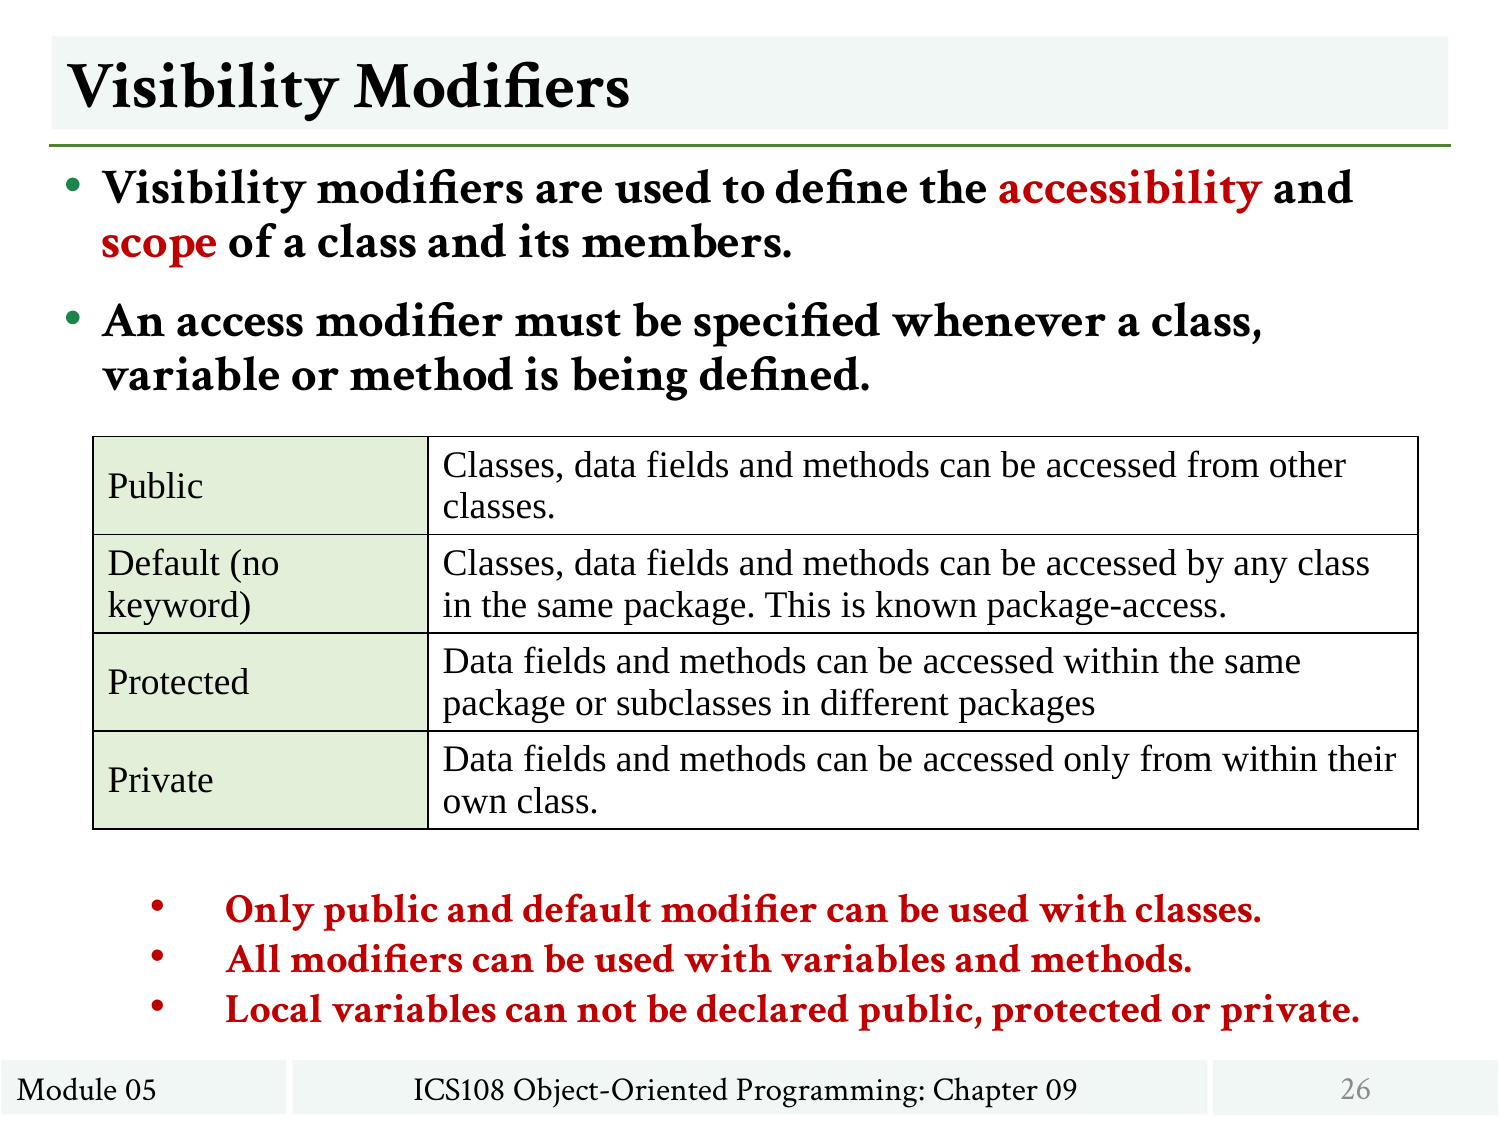

# Visibility Modifiers
Visibility modifiers are used to define the accessibility and scope of a class and its members.
An access modifier must be specified whenever a class, variable or method is being defined.
| Public | Classes, data fields and methods can be accessed from other classes. |
| --- | --- |
| Default (no keyword) | Classes, data fields and methods can be accessed by any class in the same package. This is known package-access. |
| Protected | Data fields and methods can be accessed within the same package or subclasses in different packages |
| Private | Data fields and methods can be accessed only from within their own class. |
Only public and default modifier can be used with classes.
All modifiers can be used with variables and methods.
Local variables can not be declared public, protected or private.
26